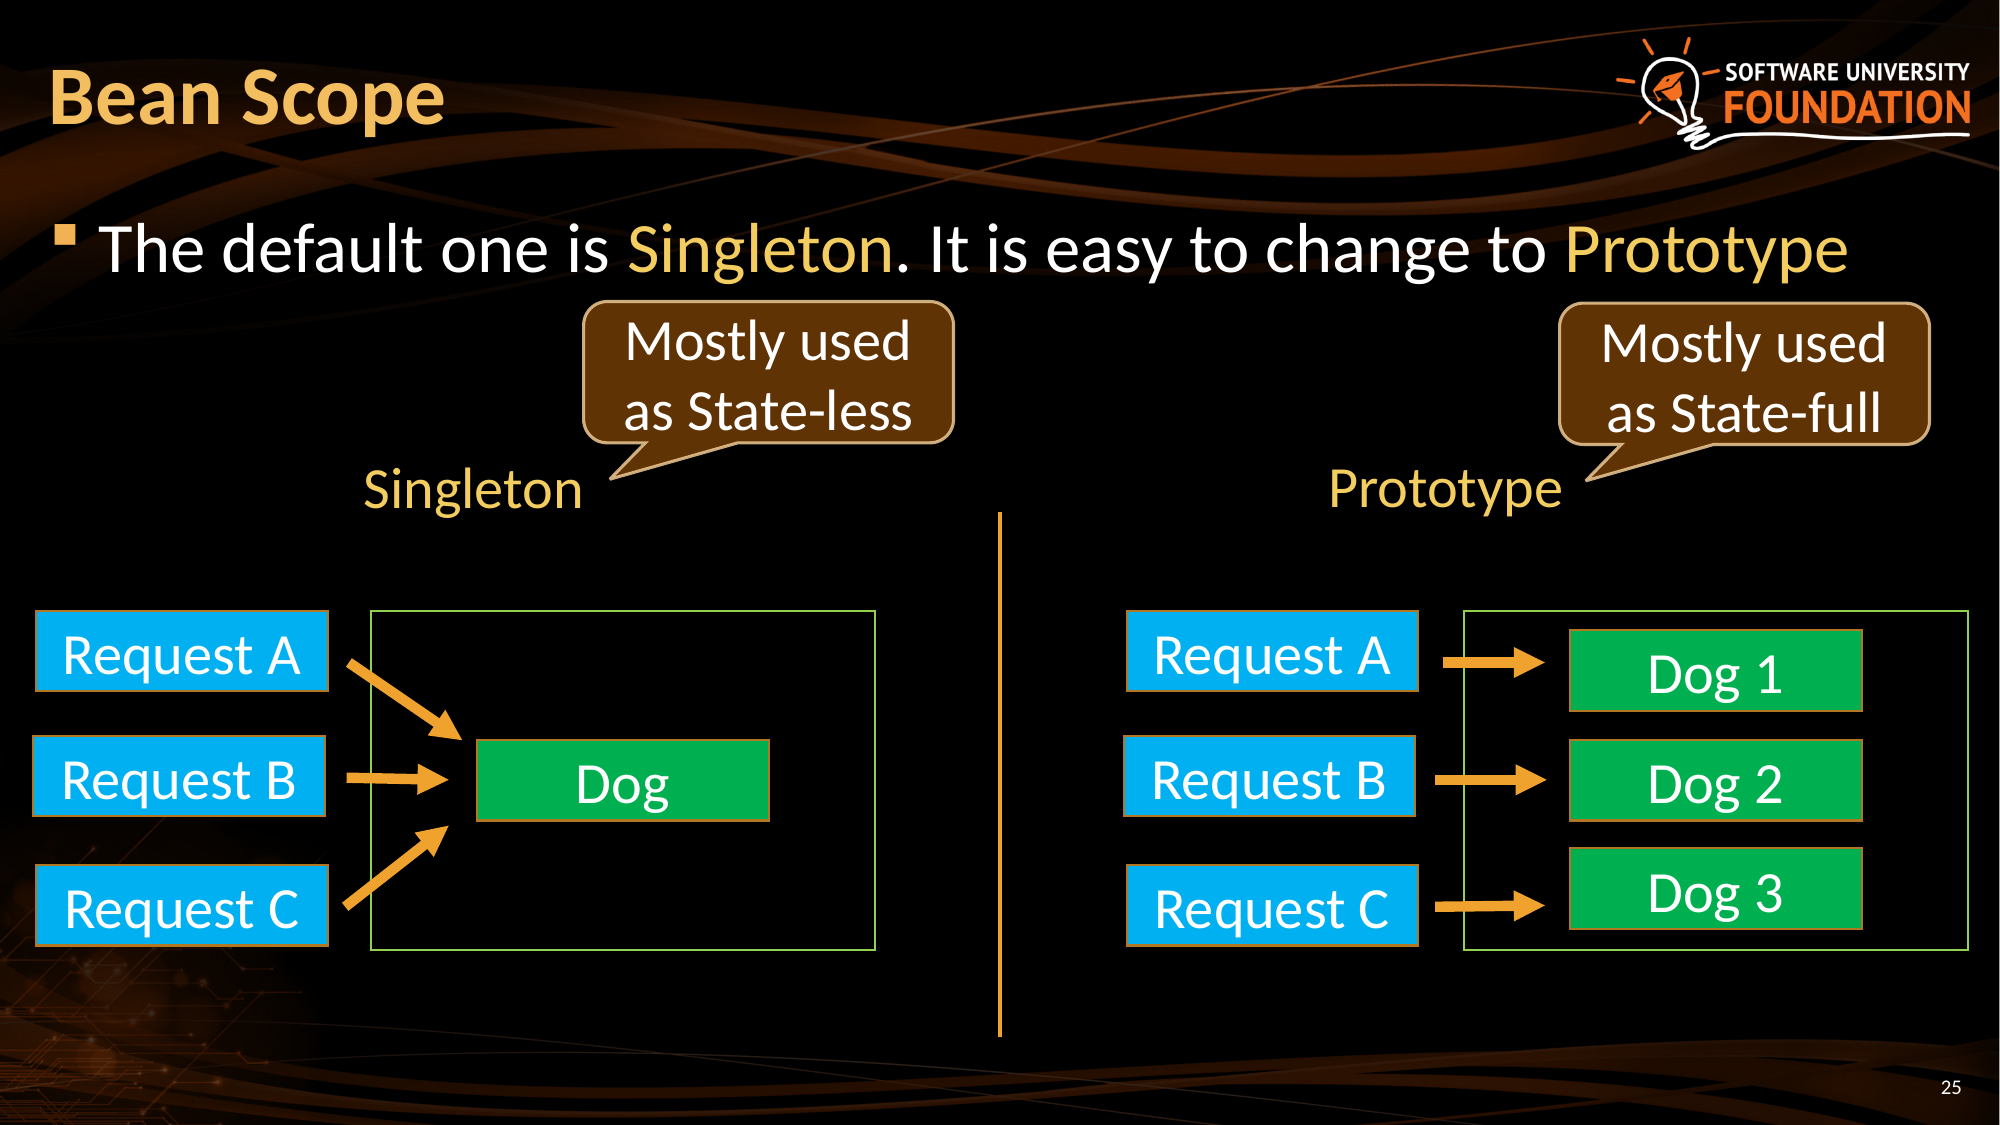

# Bean Scope
The default one is Singleton. It is easy to change to Prototype

Mostly used as State-less
Mostly used as State-full
Prototype
Singleton
Request A

Request A

Dog 1
Request B
Request B
Dog
Dog 2
Dog 3
Request C
Request C
25